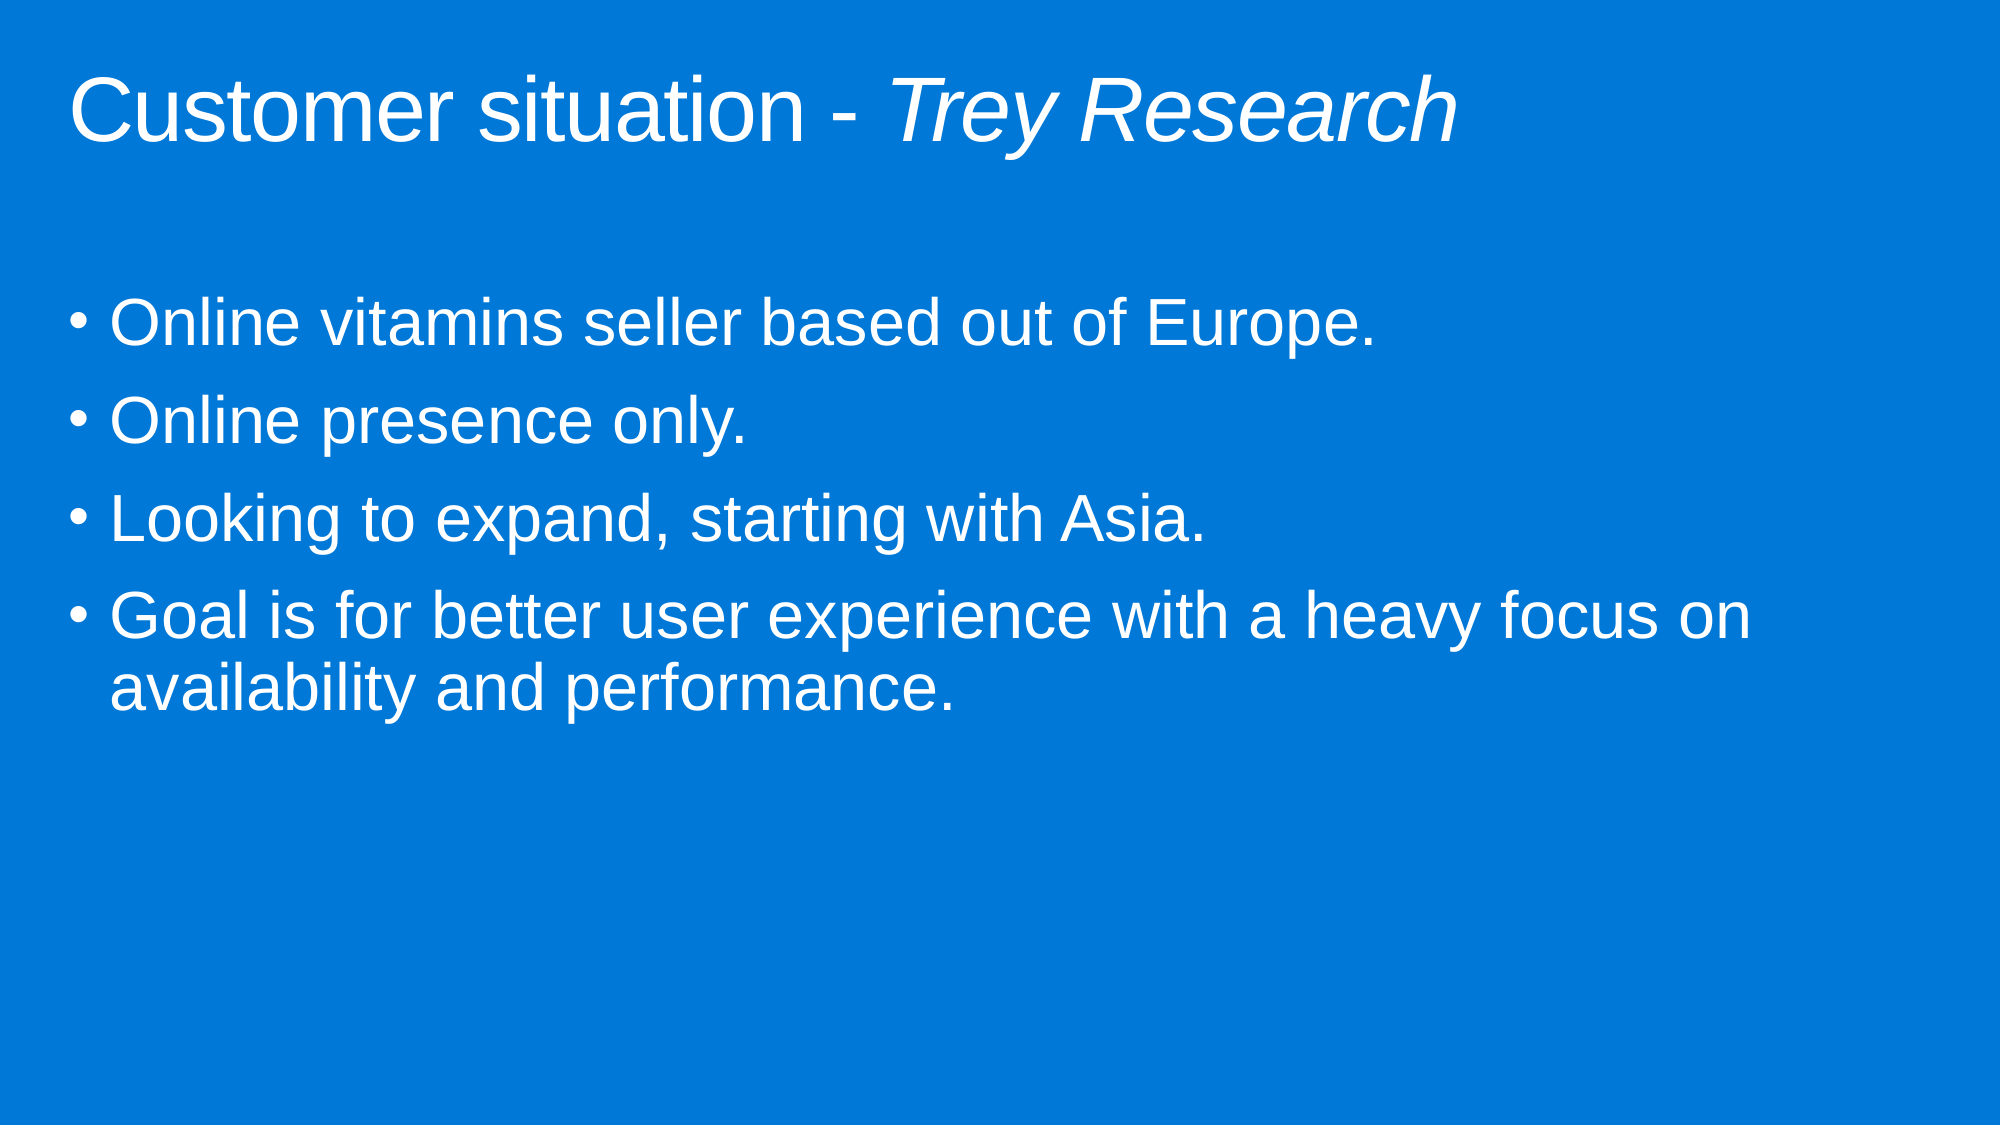

# Customer situation - Trey Research
Online vitamins seller based out of Europe.
Online presence only.
Looking to expand, starting with Asia.
Goal is for better user experience with a heavy focus on  availability and performance.